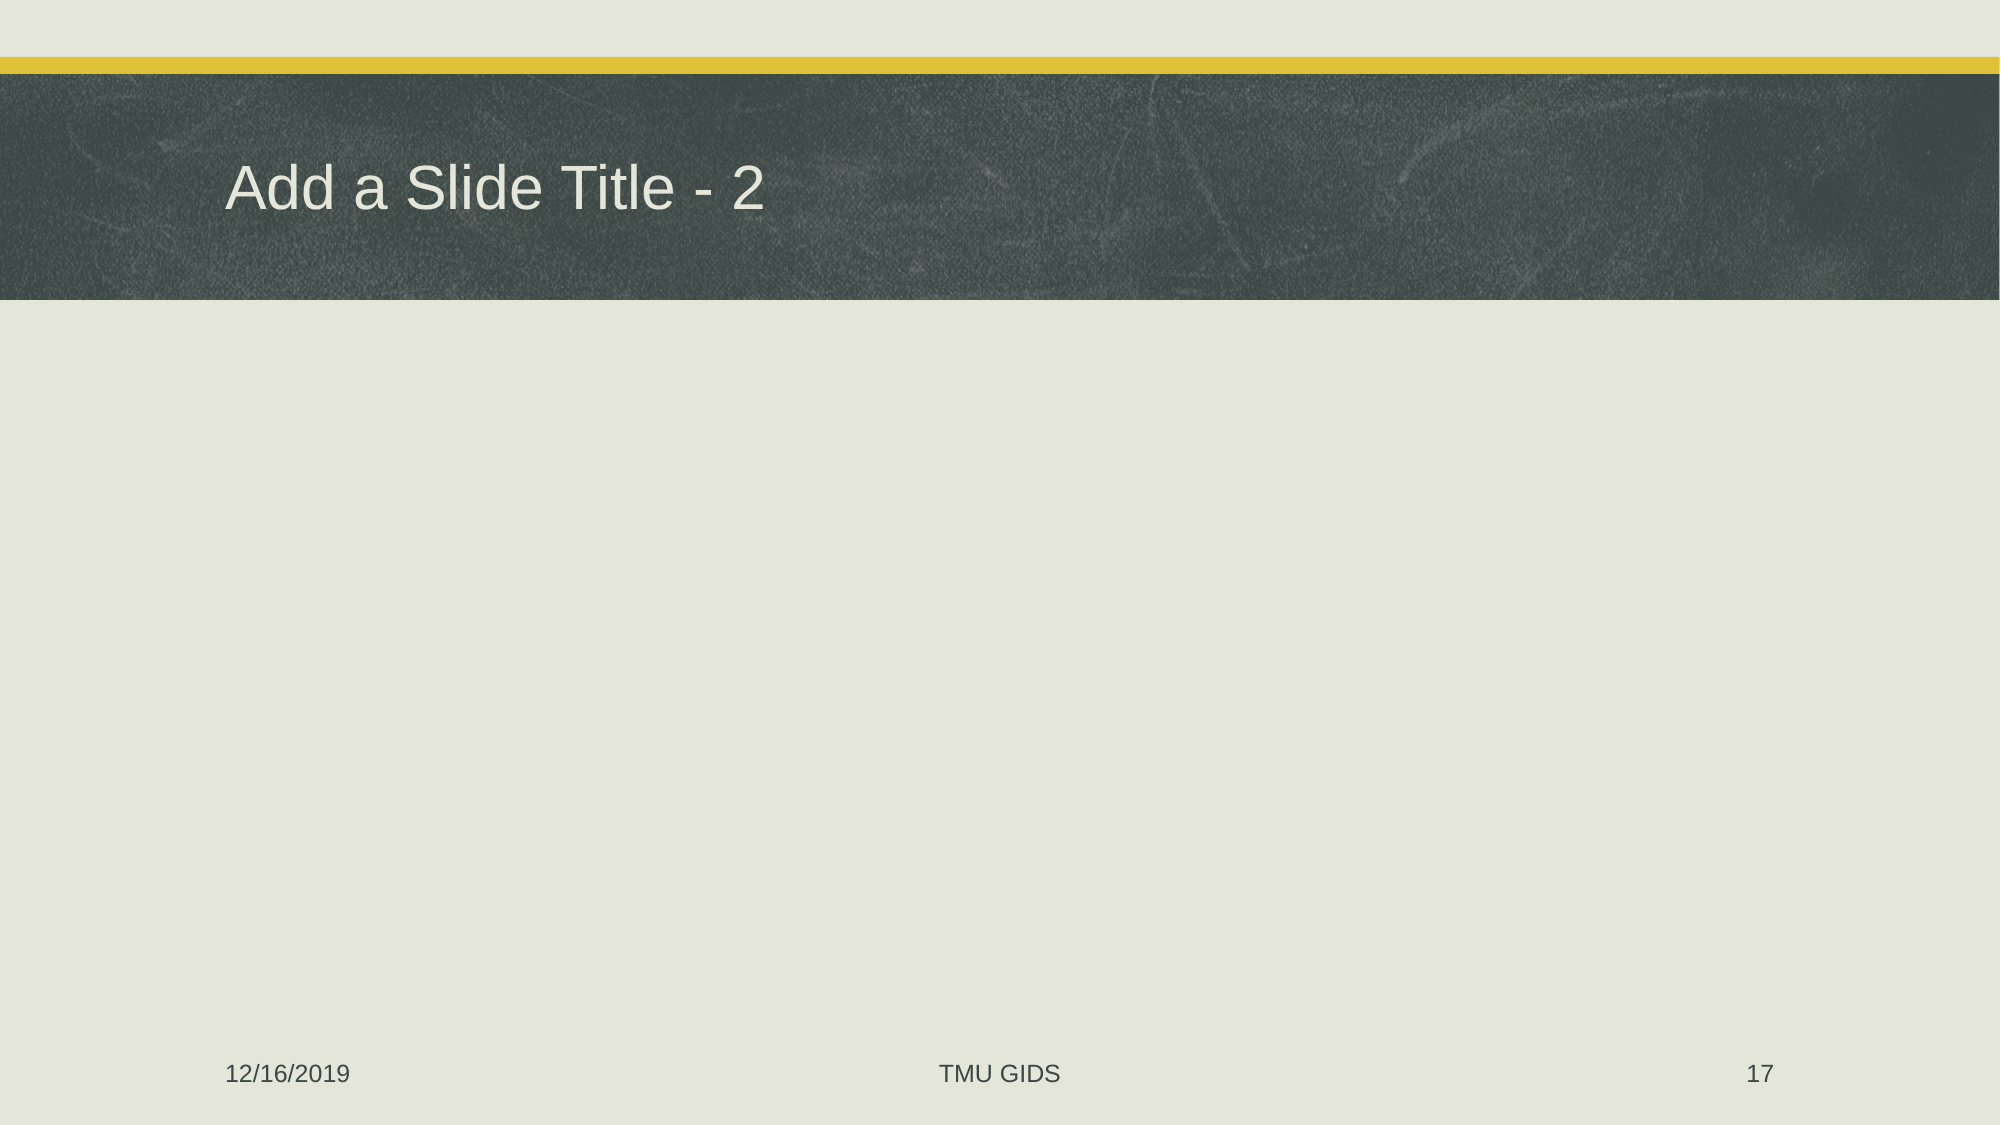

# Add a Slide Title - 2

12/16/2019
TMU GIDS
17